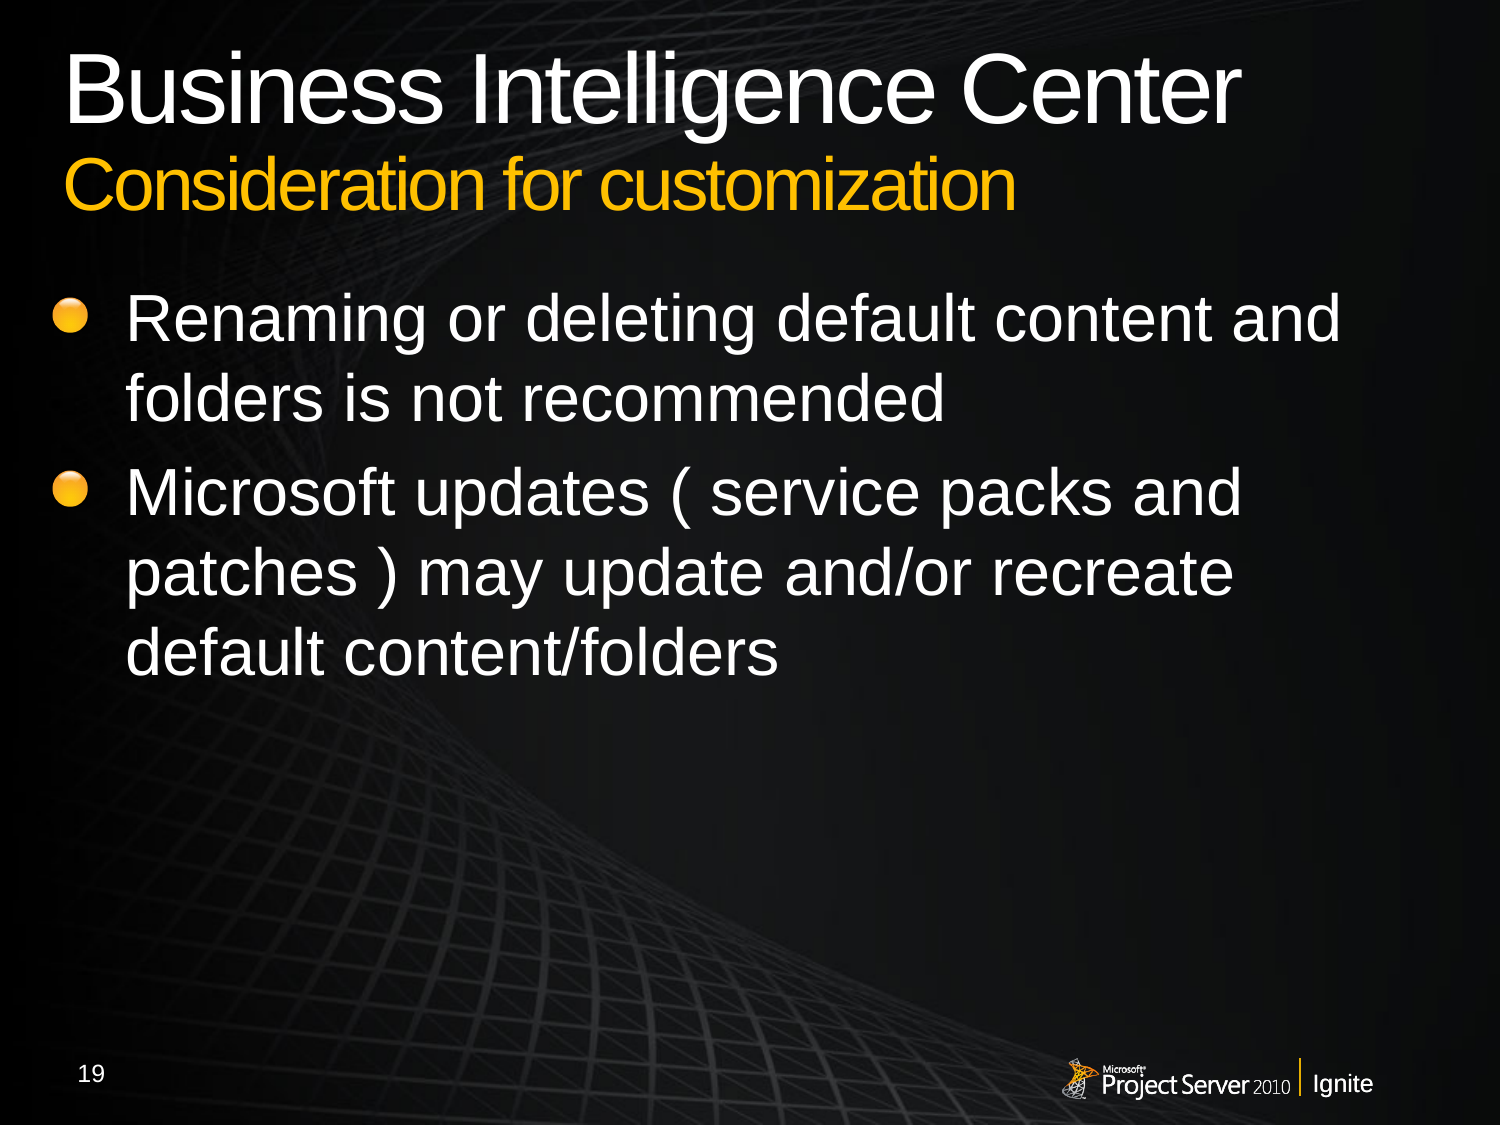

# Business Intelligence Center Consideration for customization
Renaming or deleting default content and folders is not recommended
Microsoft updates ( service packs and patches ) may update and/or recreate default content/folders
19